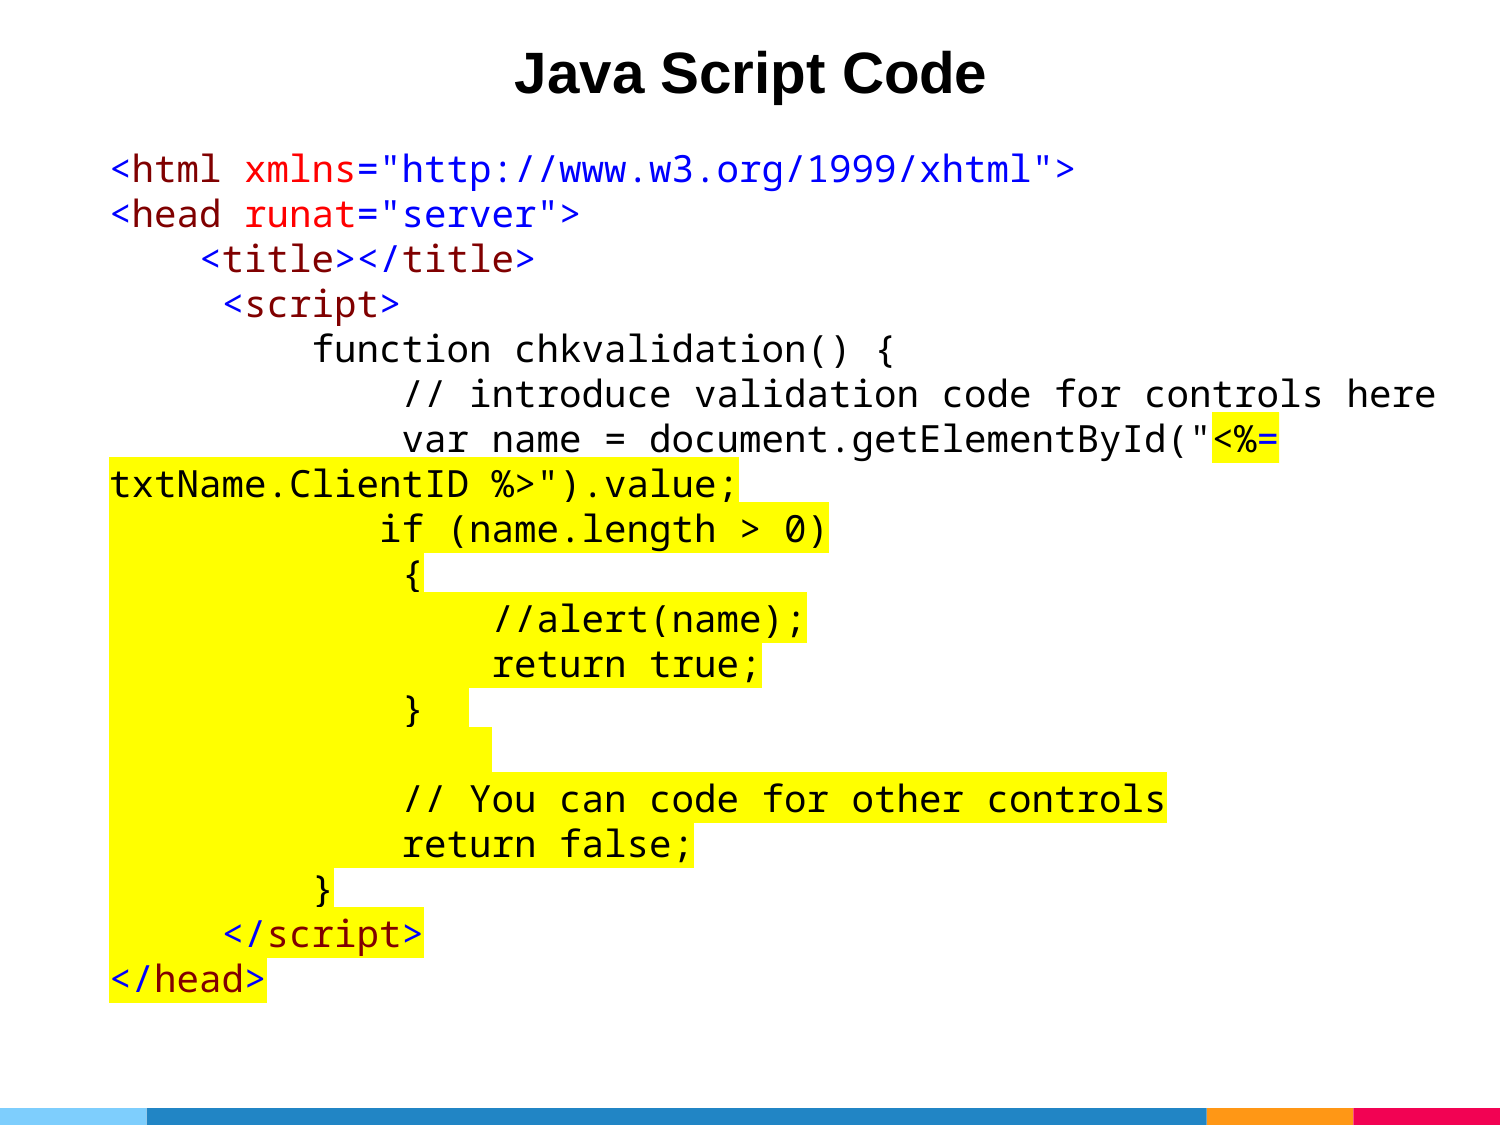

Java Script Code
<html xmlns="http://www.w3.org/1999/xhtml">
<head runat="server">
    <title></title>
     <script>
         function chkvalidation() {
             // introduce validation code for controls here
             var name = document.getElementById("<%= txtName.ClientID %>").value;
            if (name.length > 0)
             {
                 //alert(name);
                 return true;
             }

             // You can code for other controls
             return false;
         }
     </script>
</head>